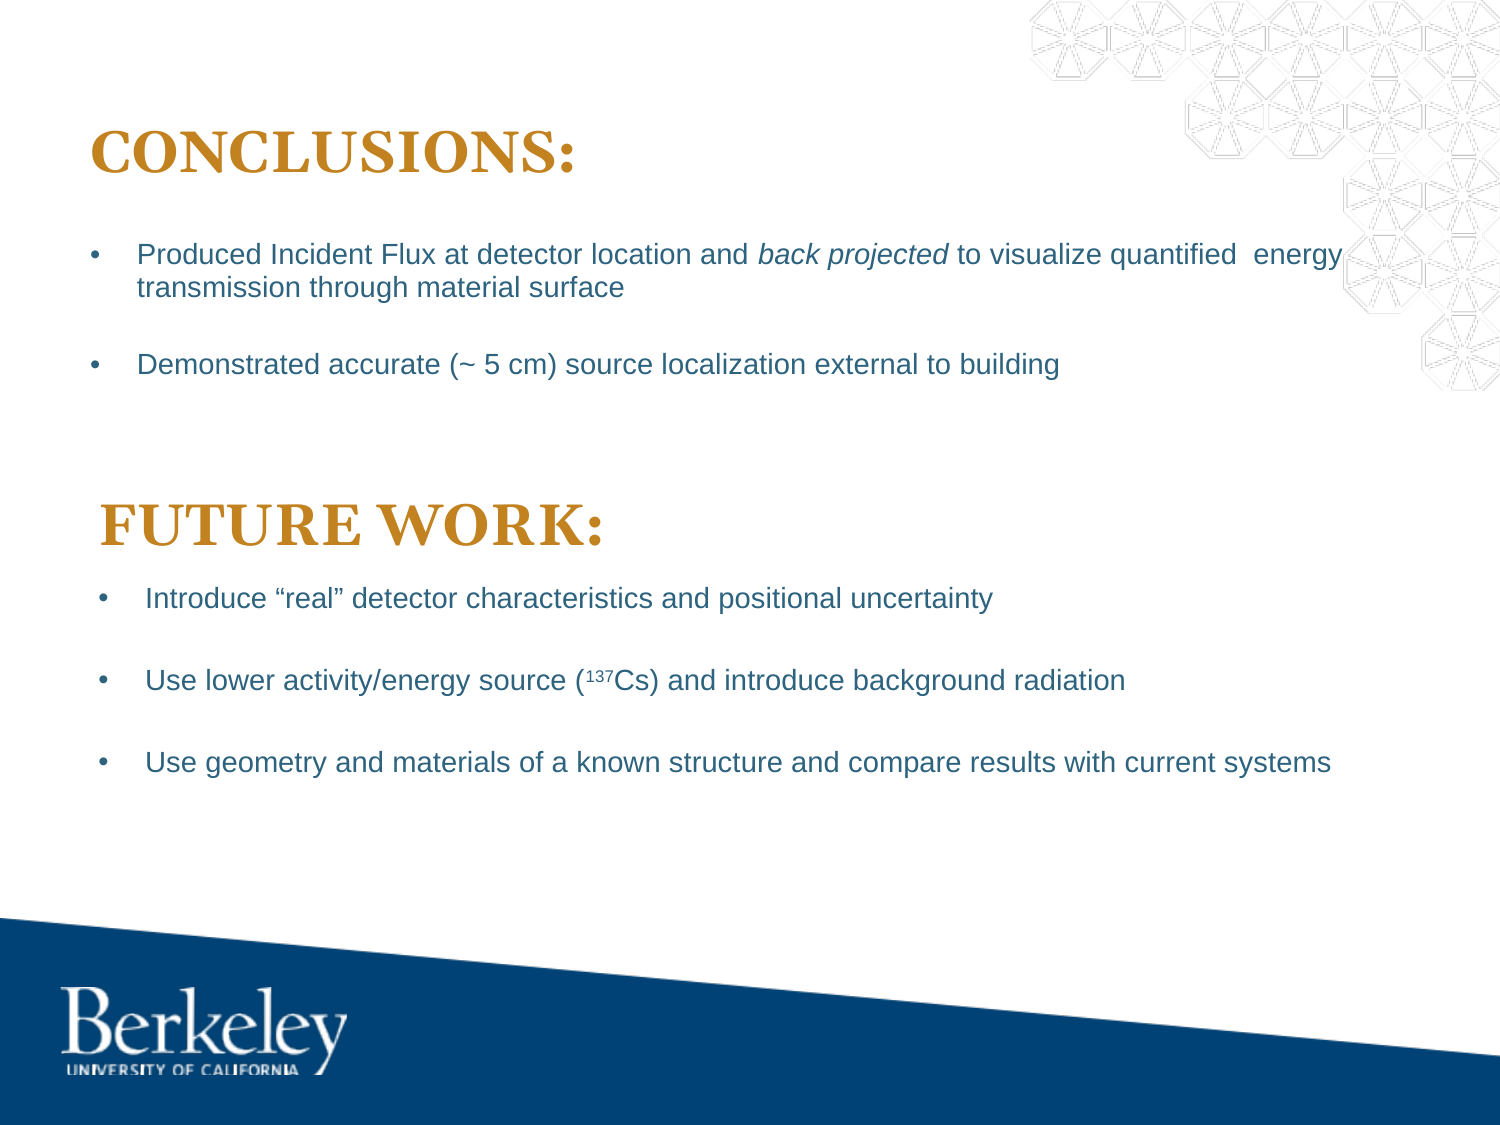

# CONCLUSIONS:

Produced Incident Flux at detector location and back projected to visualize quantified  energy transmission through material surface

Demonstrated accurate (~ 5 cm) source localization external to building

FUTURE WORK:

Introduce “real” detector characteristics and positional uncertainty

Use lower activity/energy source (137Cs) and introduce background radiation

Use geometry and materials of a known structure and compare results with current systems